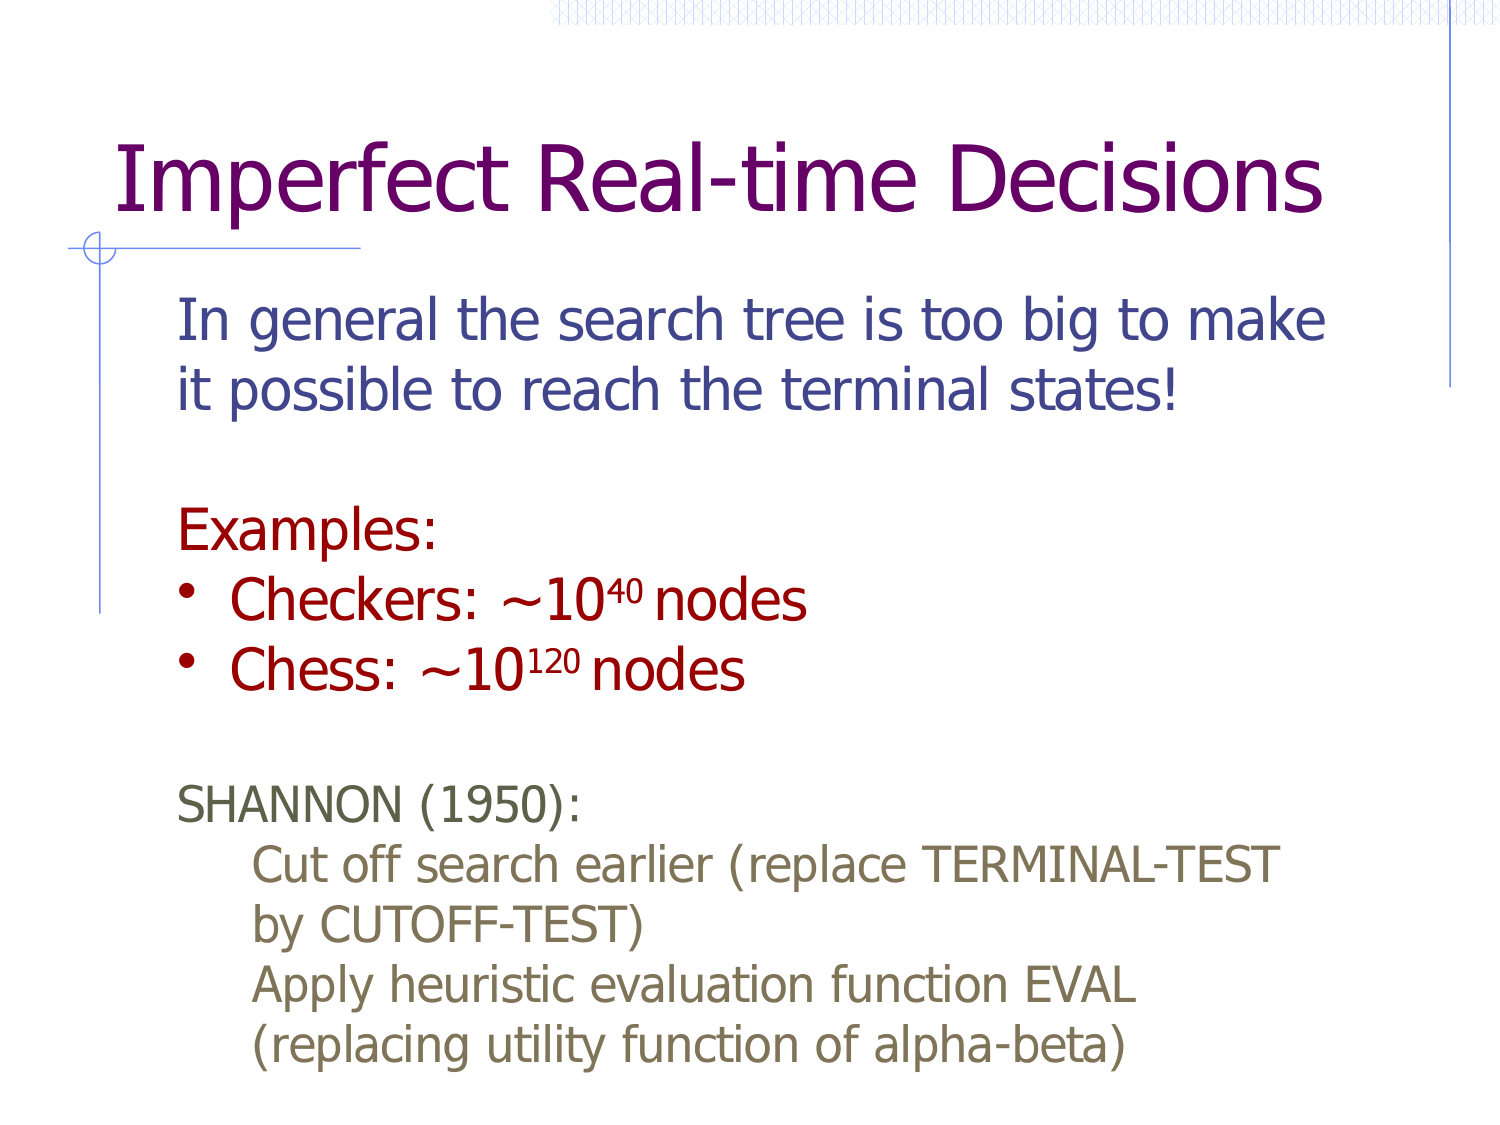

# Imperfect Real-time Decisions
In general the search tree is too big to make it possible to reach the terminal states!

Examples:
 Checkers: ~1040 nodes
 Chess: ~10120 nodes

SHANNON (1950):
Cut off search earlier (replace TERMINAL-TEST by CUTOFF-TEST)
Apply heuristic evaluation function EVAL (replacing utility function of alpha-beta)